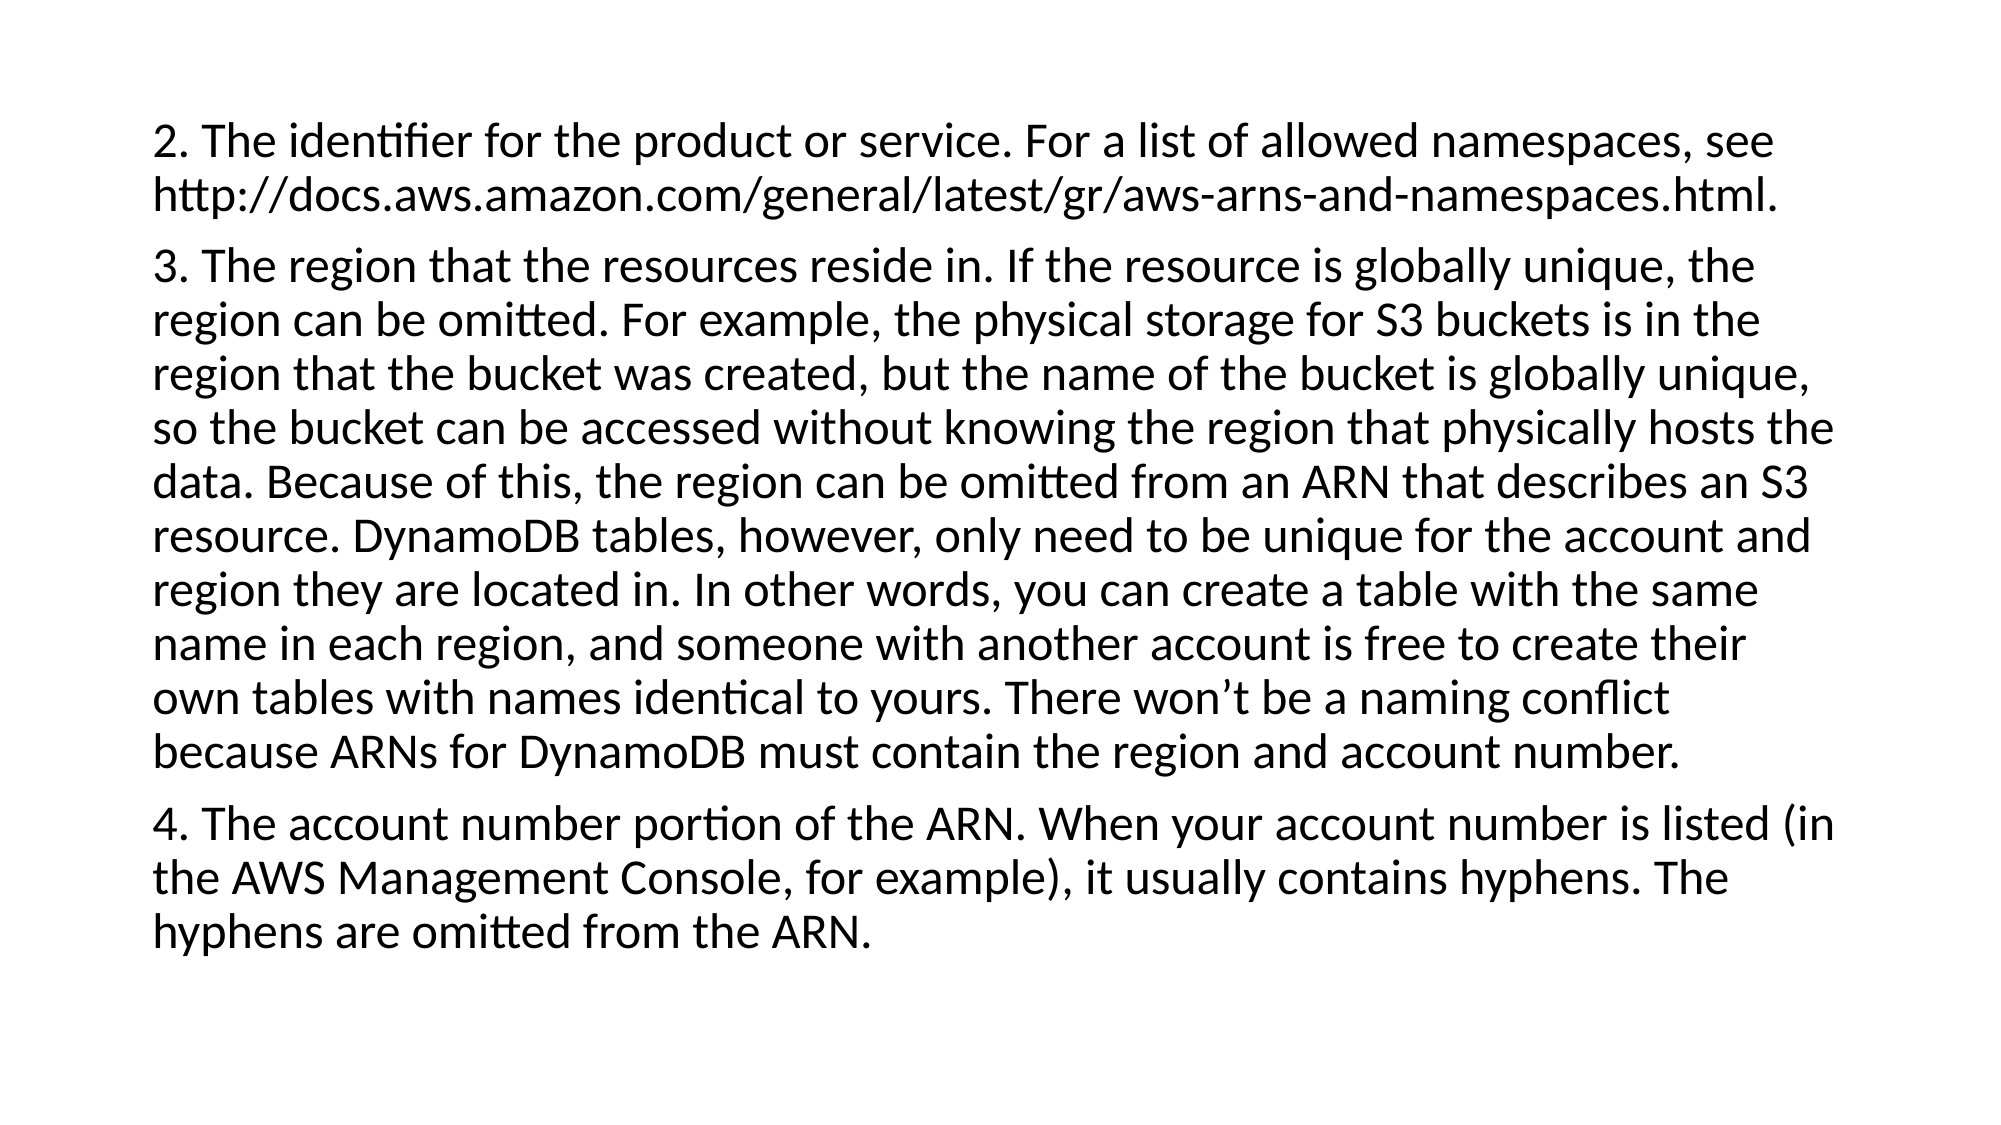

2. The identifier for the product or service. For a list of allowed namespaces, see http://docs.aws.amazon.com/general/latest/gr/aws-arns-and-namespaces.html.
3. The region that the resources reside in. If the resource is globally unique, the region can be omitted. For example, the physical storage for S3 buckets is in the region that the bucket was created, but the name of the bucket is globally unique, so the bucket can be accessed without knowing the region that physically hosts the data. Because of this, the region can be omitted from an ARN that describes an S3 resource. DynamoDB tables, however, only need to be unique for the account and region they are located in. In other words, you can create a table with the same name in each region, and someone with another account is free to create their own tables with names identical to yours. There won’t be a naming conflict because ARNs for DynamoDB must contain the region and account number.
4. The account number portion of the ARN. When your account number is listed (in the AWS Management Console, for example), it usually contains hyphens. The hyphens are omitted from the ARN.